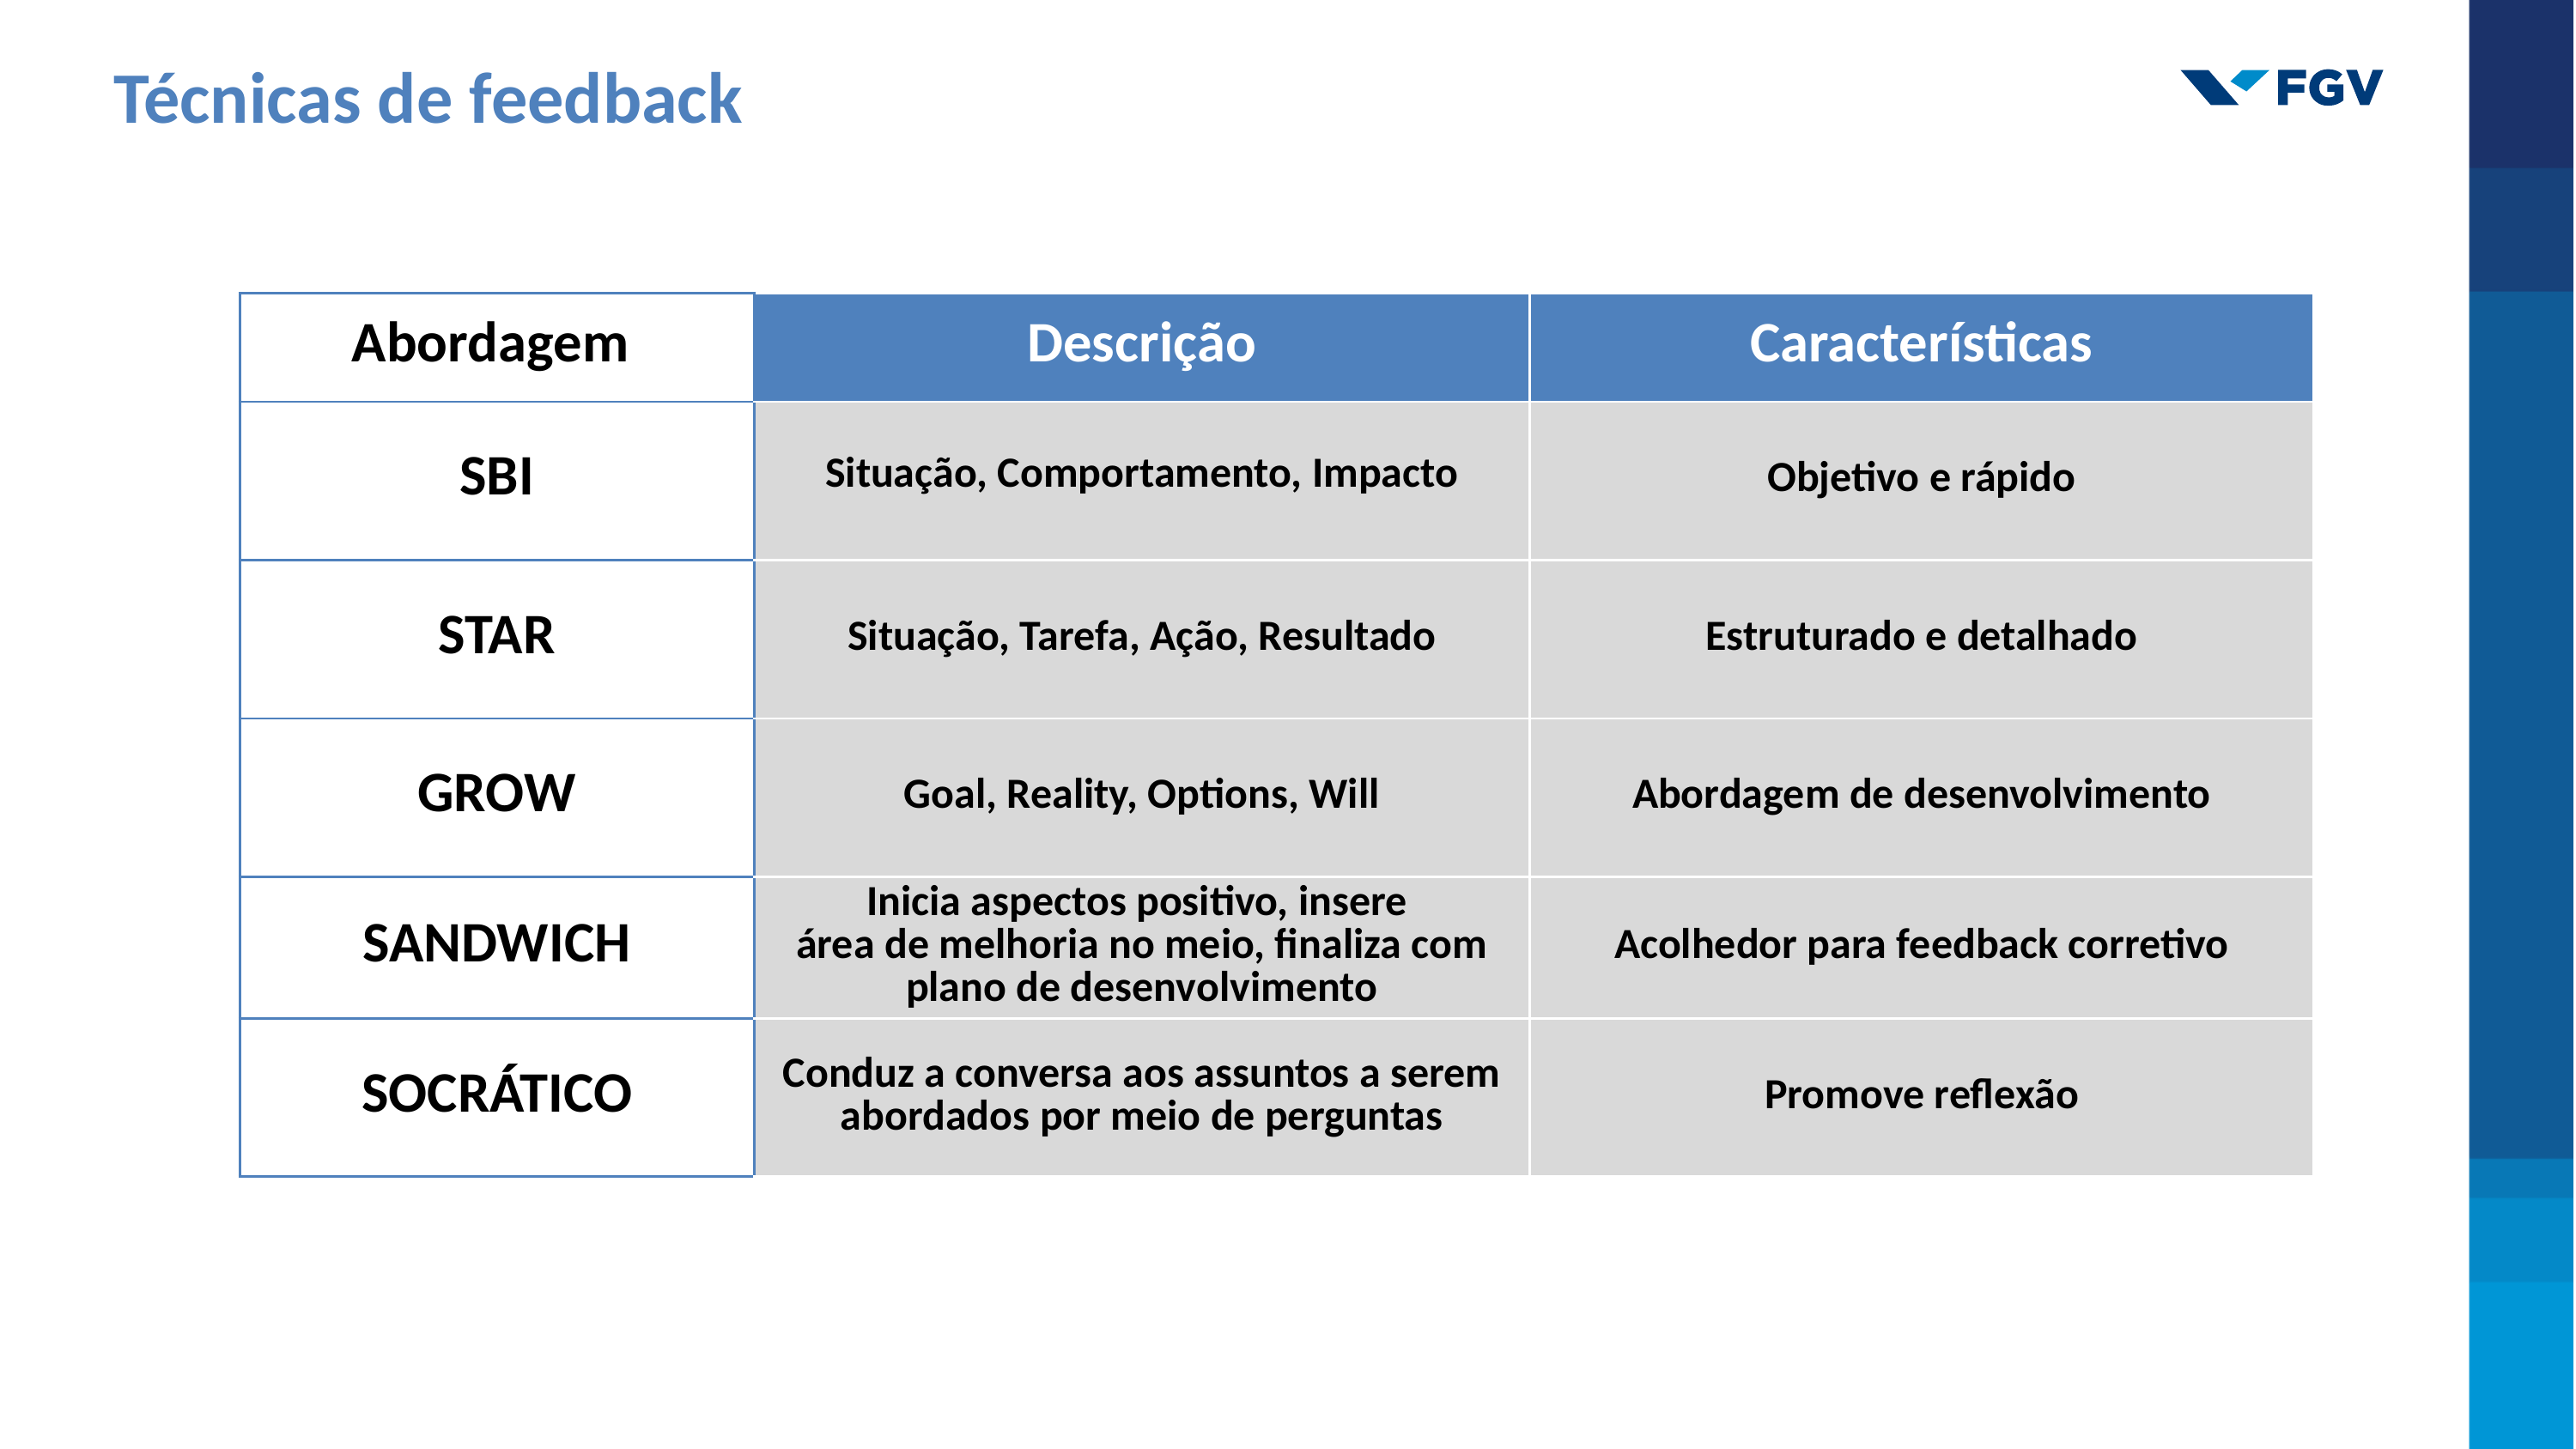

# Técnicas de feedback
| Abordagem | Descrição | Características |
| --- | --- | --- |
| SBI | Situação, Comportamento, Impacto | Objetivo e rápido |
| STAR | Situação, Tarefa, Ação, Resultado | Estruturado e detalhado |
| GROW | Goal, Reality, Options, Will | Abordagem de desenvolvimento |
| SANDWICH | Inicia aspectos positivo, insere área de melhoria no meio, finaliza com plano de desenvolvimento | Acolhedor para feedback corretivo |
| SOCRÁTICO | Conduz a conversa aos assuntos a serem abordados por meio de perguntas | Promove reflexão |